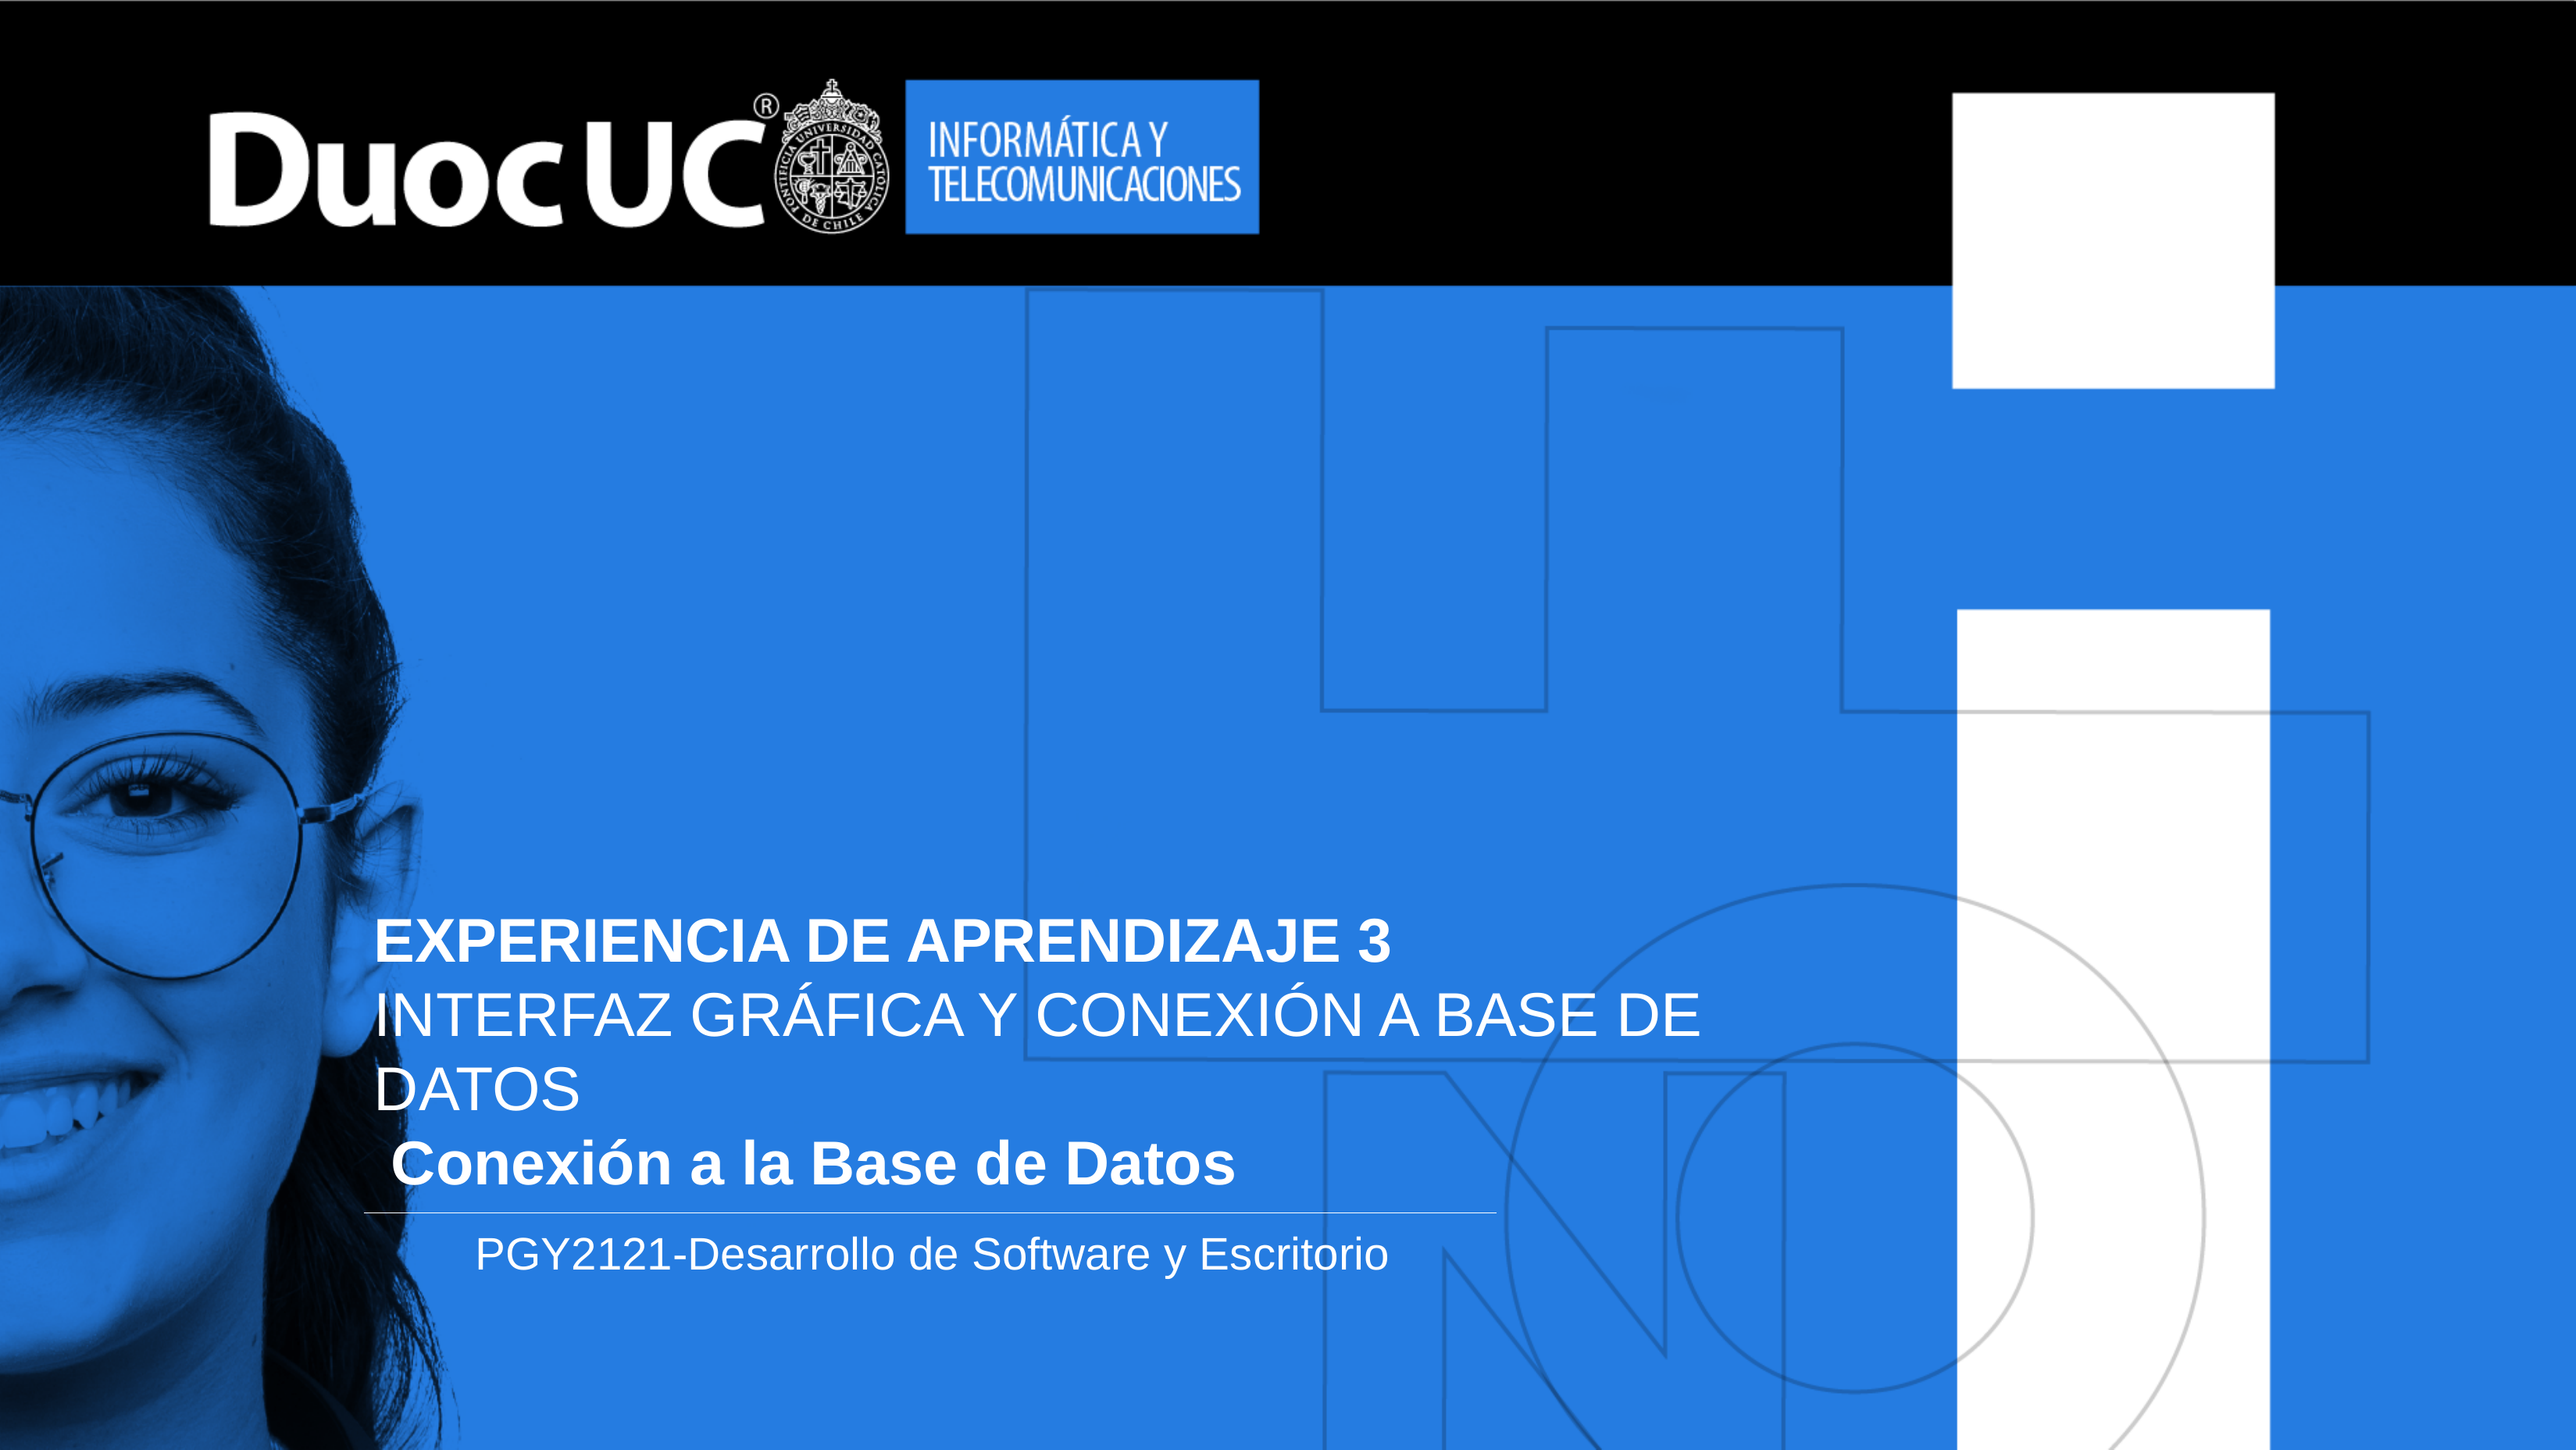

# EXPERIENCIA DE APRENDIZAJE 3 INTERFAZ GRÁFICA Y CONEXIÓN A BASE DE DATOS Conexión a la Base de Datos
PGY2121-Desarrollo de Software y Escritorio